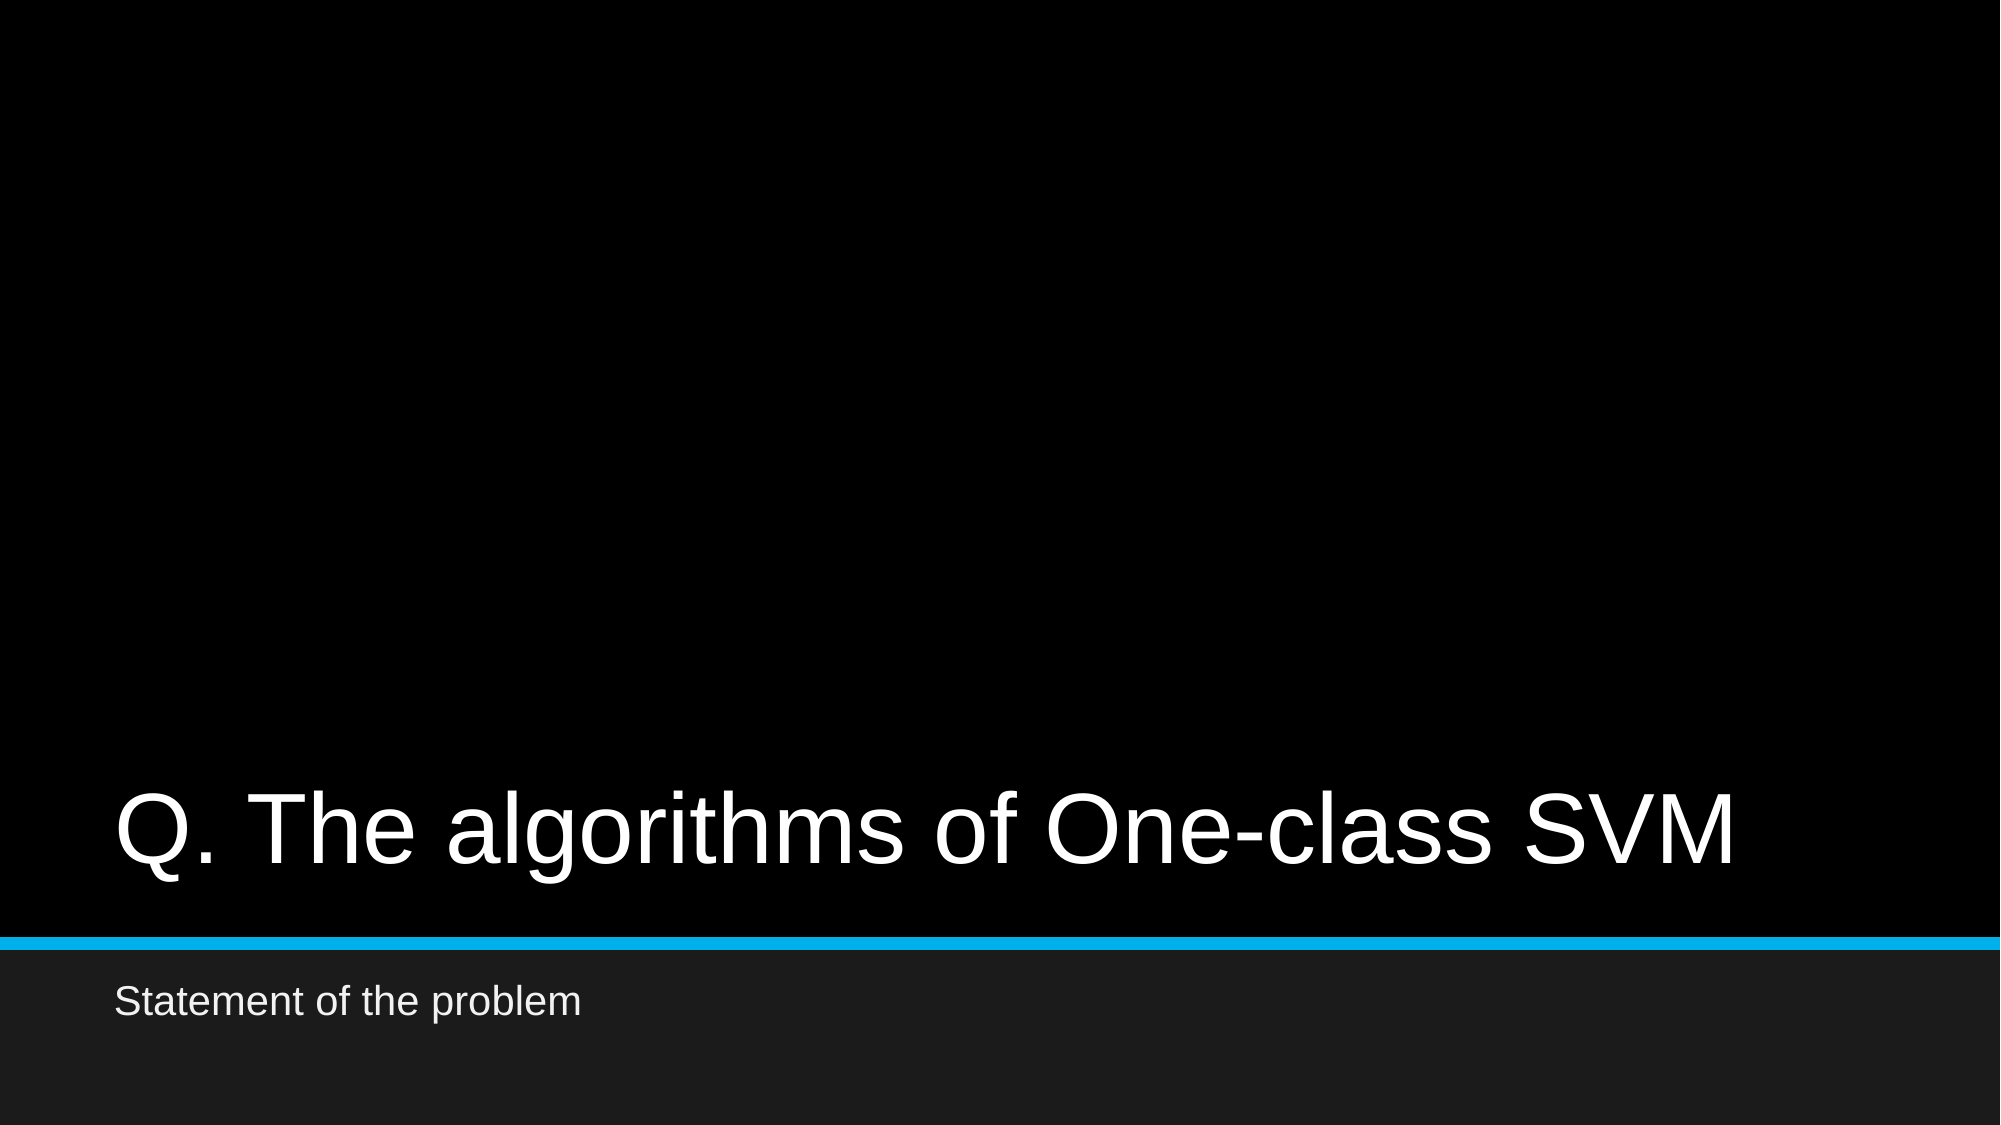

# Q. The algorithms of One-class SVM
Statement of the problem